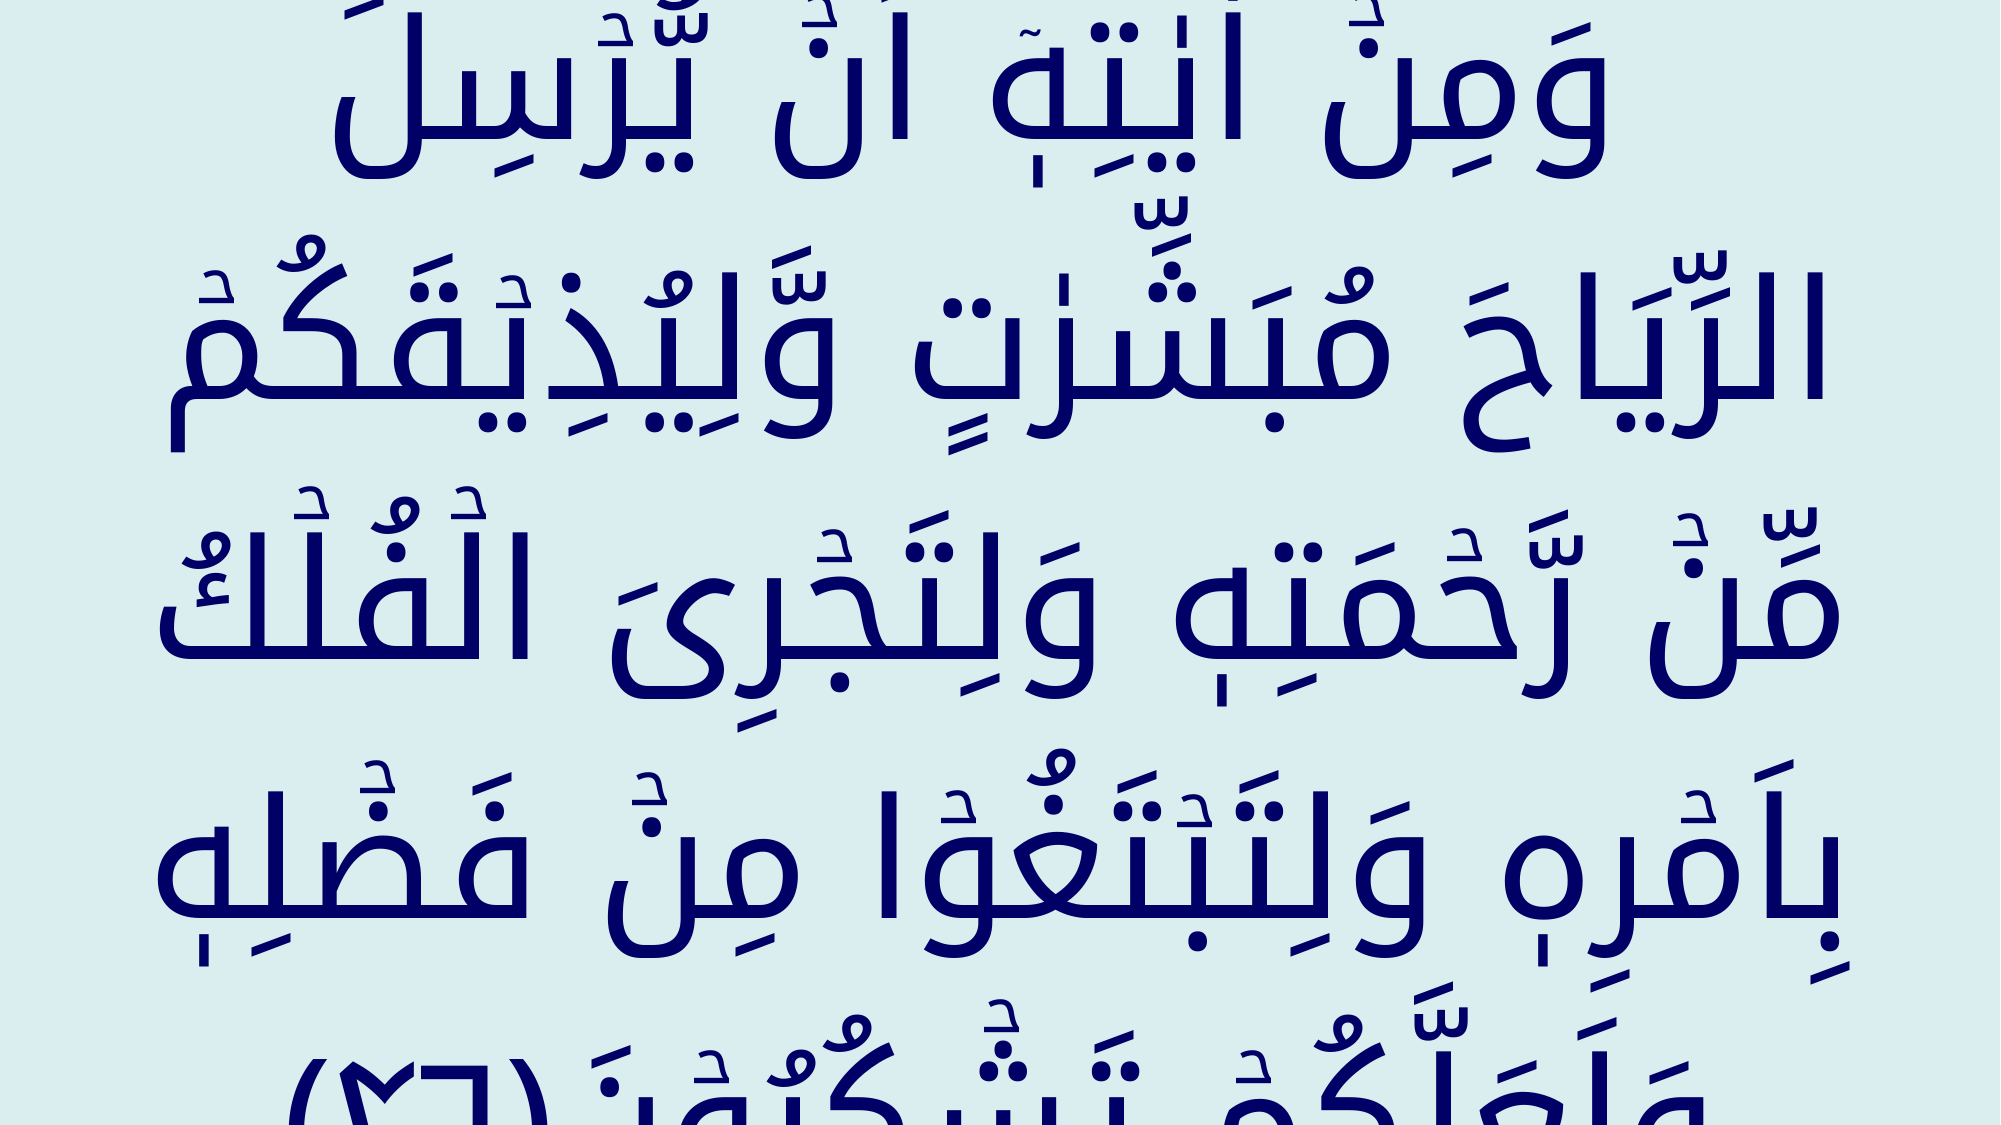

وَمِنۡ اٰيٰتِهٖۤ اَنۡ يُّرۡسِلَ الرِّيَاحَ مُبَشِّرٰتٍ وَّلِيُذِيۡقَكُمۡ مِّنۡ رَّحۡمَتِهٖ وَلِتَجۡرِىَ الۡفُلۡكُ بِاَمۡرِهٖ وَلِتَبۡتَغُوۡا مِنۡ فَضۡلِهٖ وَلَعَلَّكُمۡ تَشۡكُرُوۡنَ‏﴿﻿۴۶﻿﴾